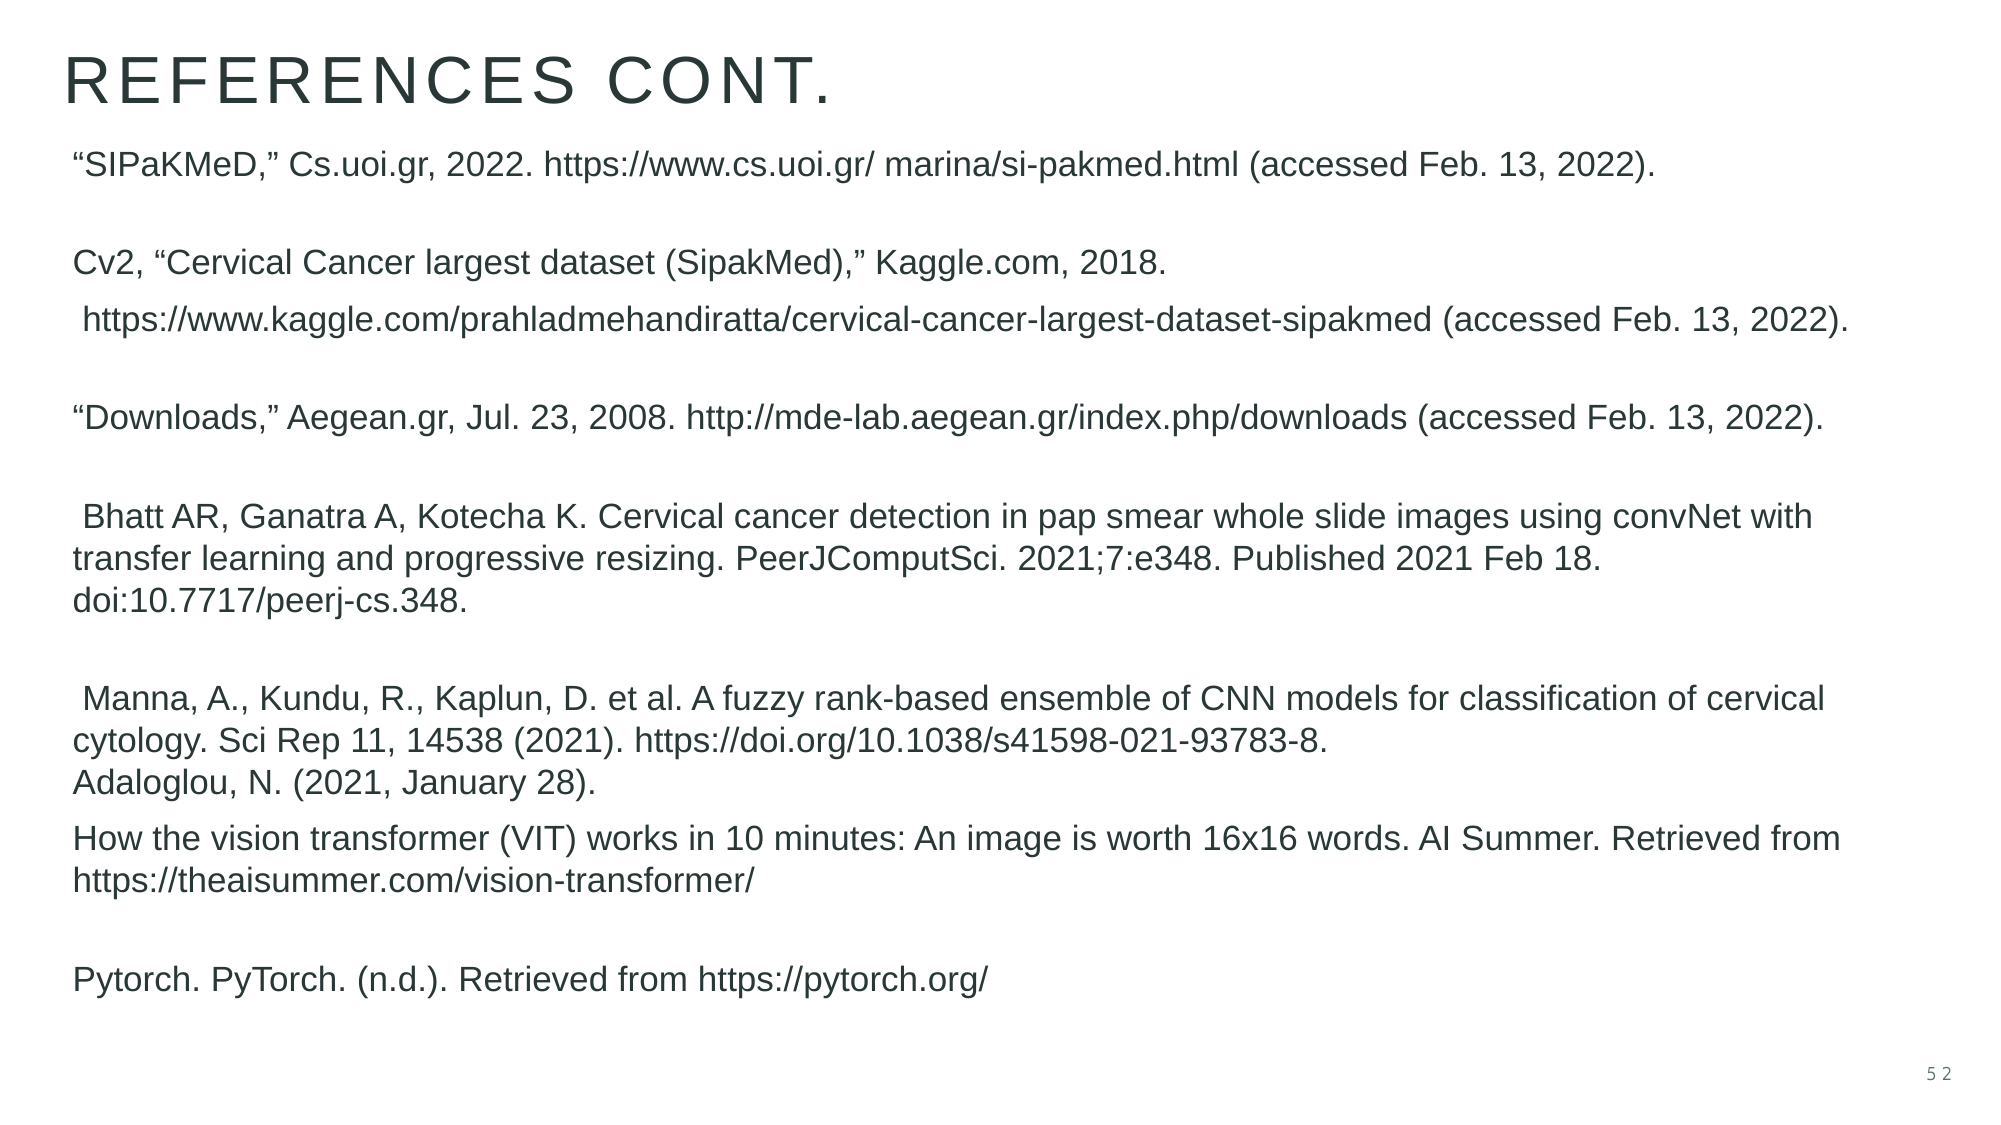

# References cont.
“SIPaKMeD,” Cs.uoi.gr, 2022. https://www.cs.uoi.gr/ marina/si-pakmed.html (accessed Feb. 13, 2022).
Cv2, “Cervical Cancer largest dataset (SipakMed),” Kaggle.com, 2018.
 https://www.kaggle.com/prahladmehandiratta/cervical-cancer-largest-dataset-sipakmed (accessed Feb. 13, 2022).
“Downloads,” Aegean.gr, Jul. 23, 2008. http://mde-lab.aegean.gr/index.php/downloads (accessed Feb. 13, 2022).
 Bhatt AR, Ganatra A, Kotecha K. Cervical cancer detection in pap smear whole slide images using convNet with transfer learning and progressive resizing. PeerJComputSci. 2021;7:e348. Published 2021 Feb 18. doi:10.7717/peerj-cs.348.
 Manna, A., Kundu, R., Kaplun, D. et al. A fuzzy rank-based ensemble of CNN models for classification of cervical cytology. Sci Rep 11, 14538 (2021). https://doi.org/10.1038/s41598-021-93783-8.
Adaloglou, N. (2021, January 28).
How the vision transformer (VIT) works in 10 minutes: An image is worth 16x16 words. AI Summer. Retrieved from https://theaisummer.com/vision-transformer/
Pytorch. PyTorch. (n.d.). Retrieved from https://pytorch.org/
52